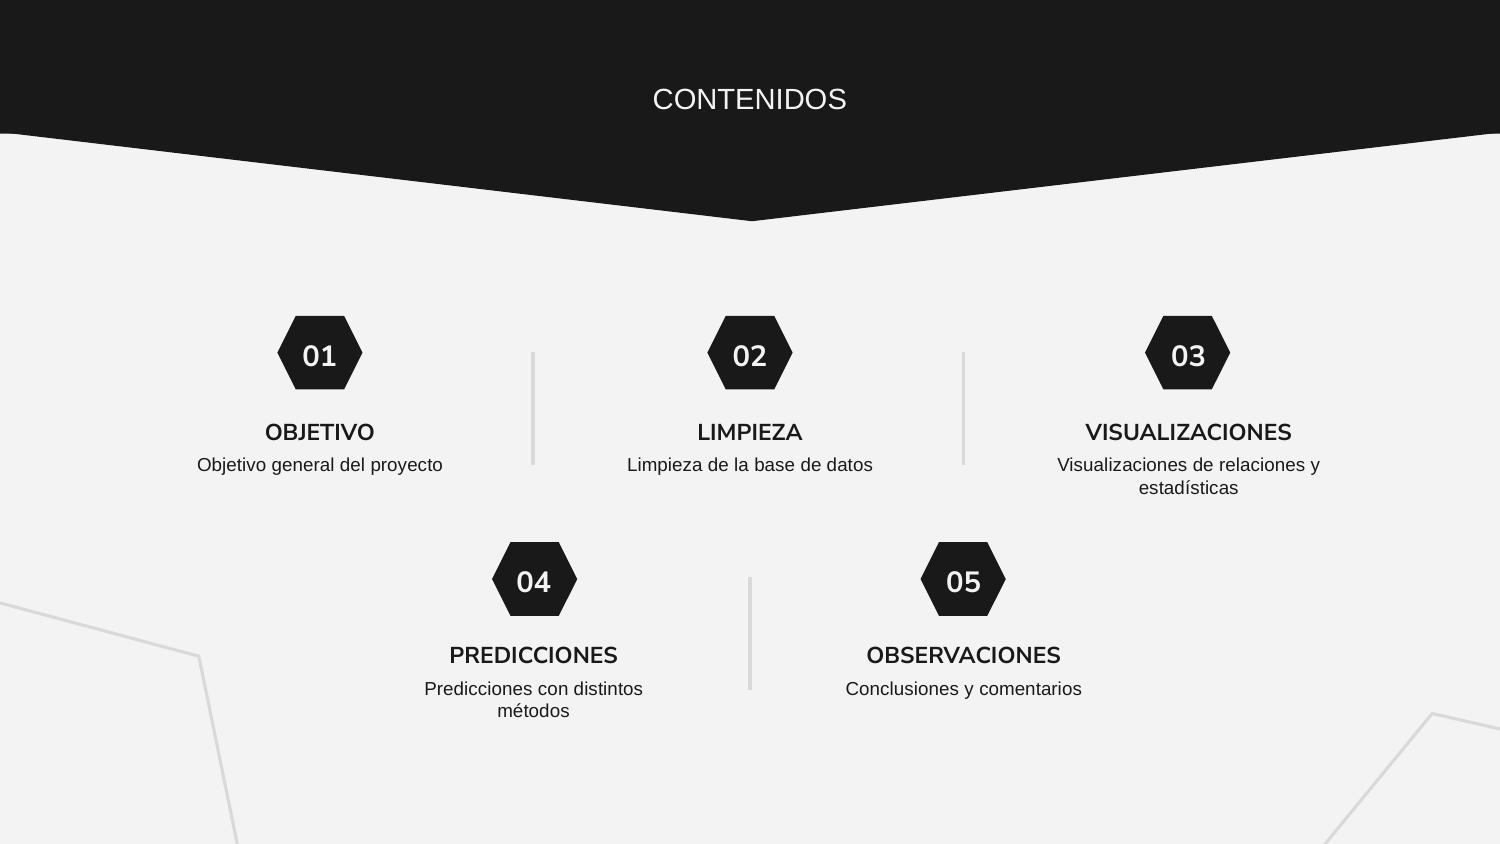

CONTENIDOS
01
02
03
# OBJETIVO
LIMPIEZA
VISUALIZACIONES
Objetivo general del proyecto
Limpieza de la base de datos
Visualizaciones de relaciones y estadísticas
04
05
PREDICCIONES
OBSERVACIONES

Predicciones con distintos métodos
Conclusiones y comentarios